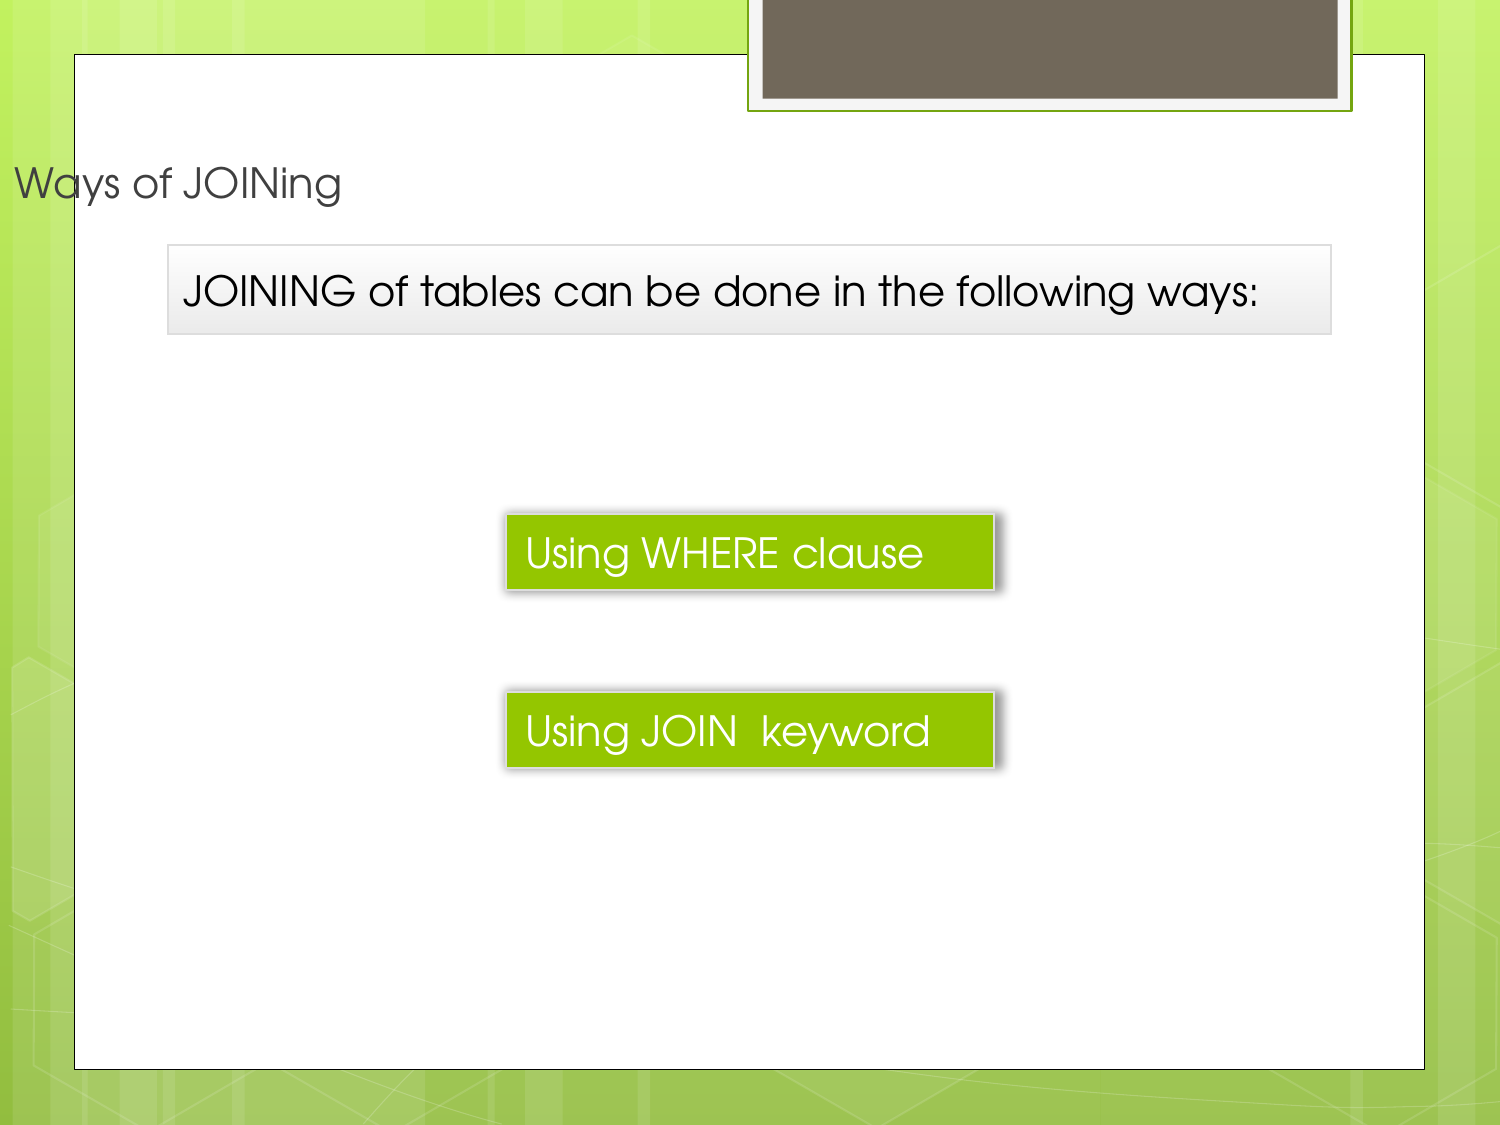

Ways of JOINing
JOINING of tables can be done in the following ways:
Using WHERE clause
Using JOIN  keyword